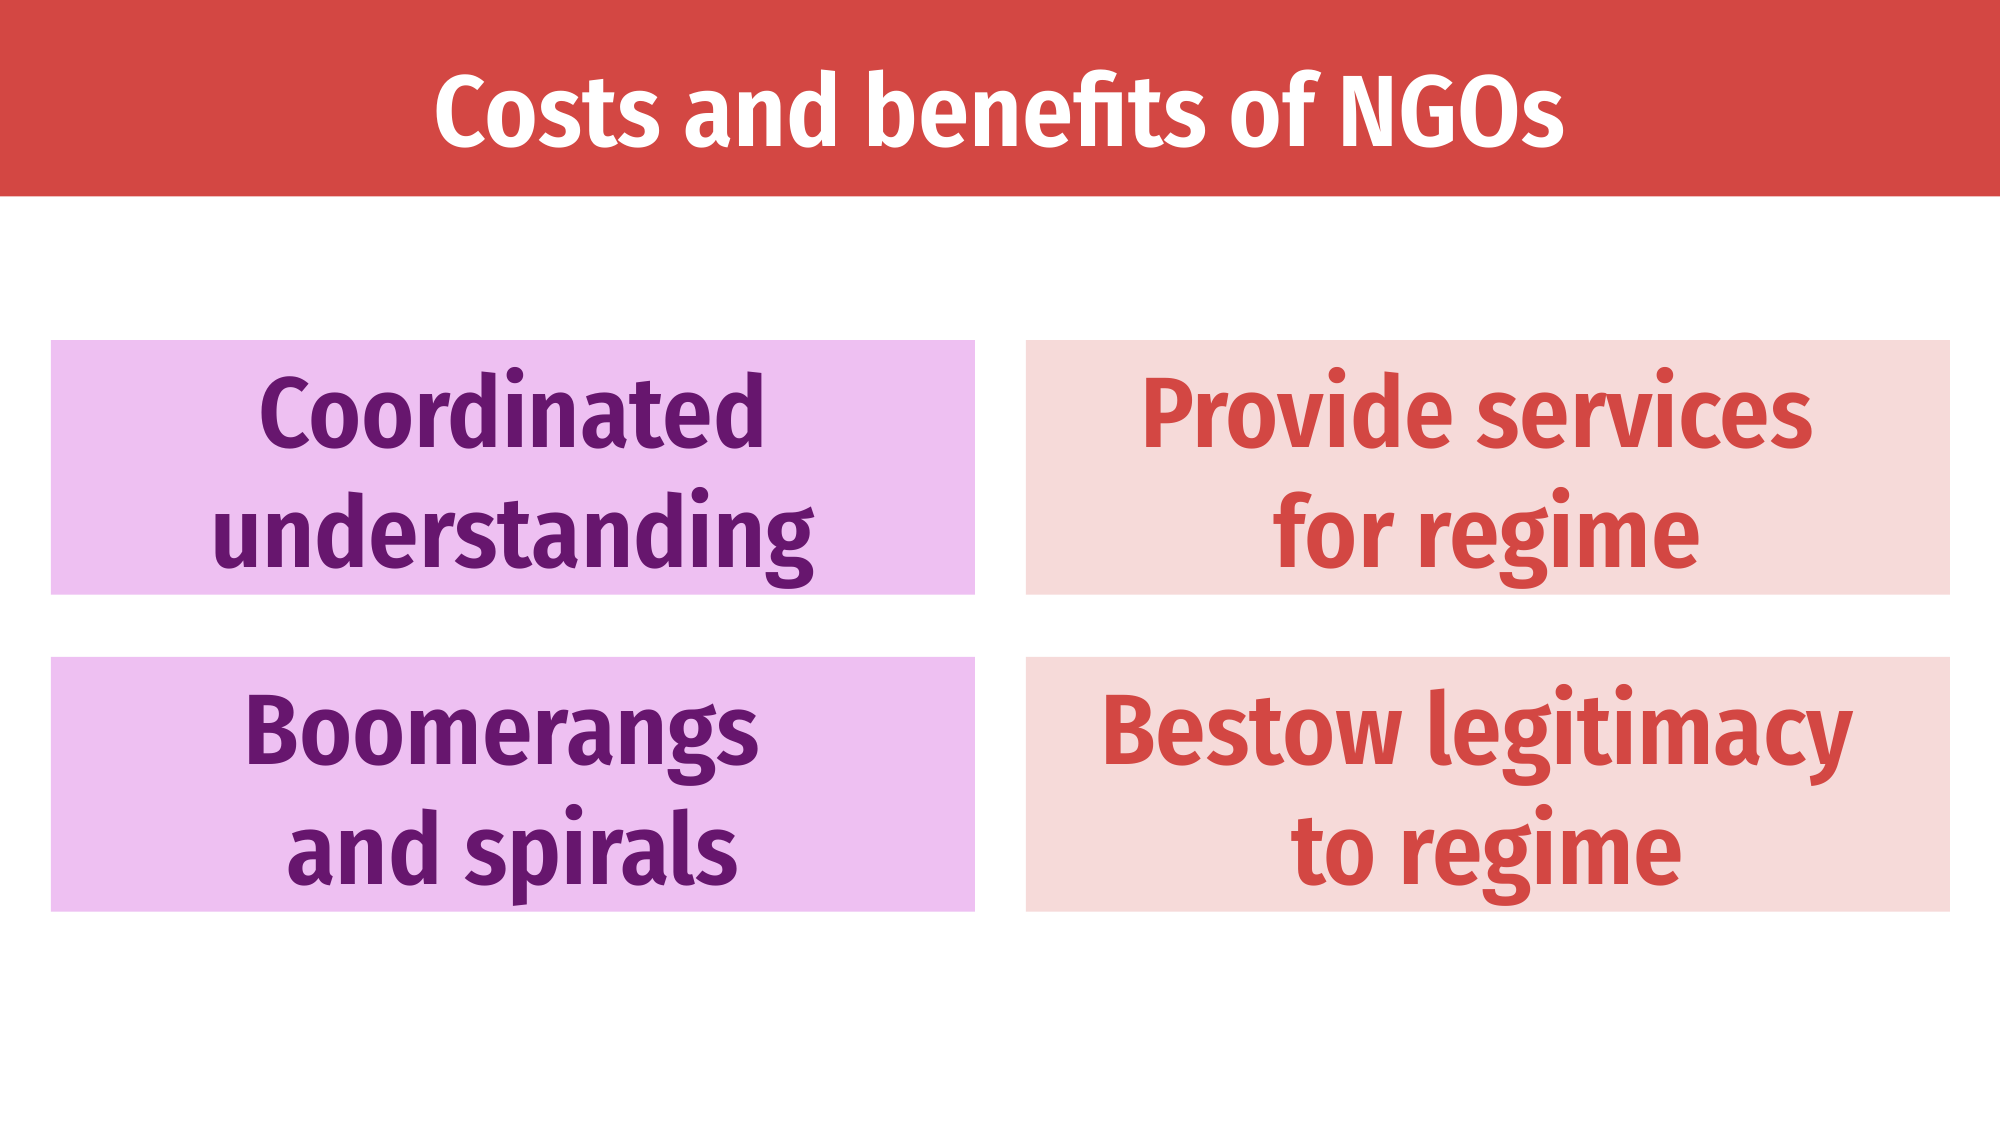

# Costs and benefits of NGOs
Coordinated understanding
Provide services
for regime
Boomerangs
and spirals
Bestow legitimacy
to regime